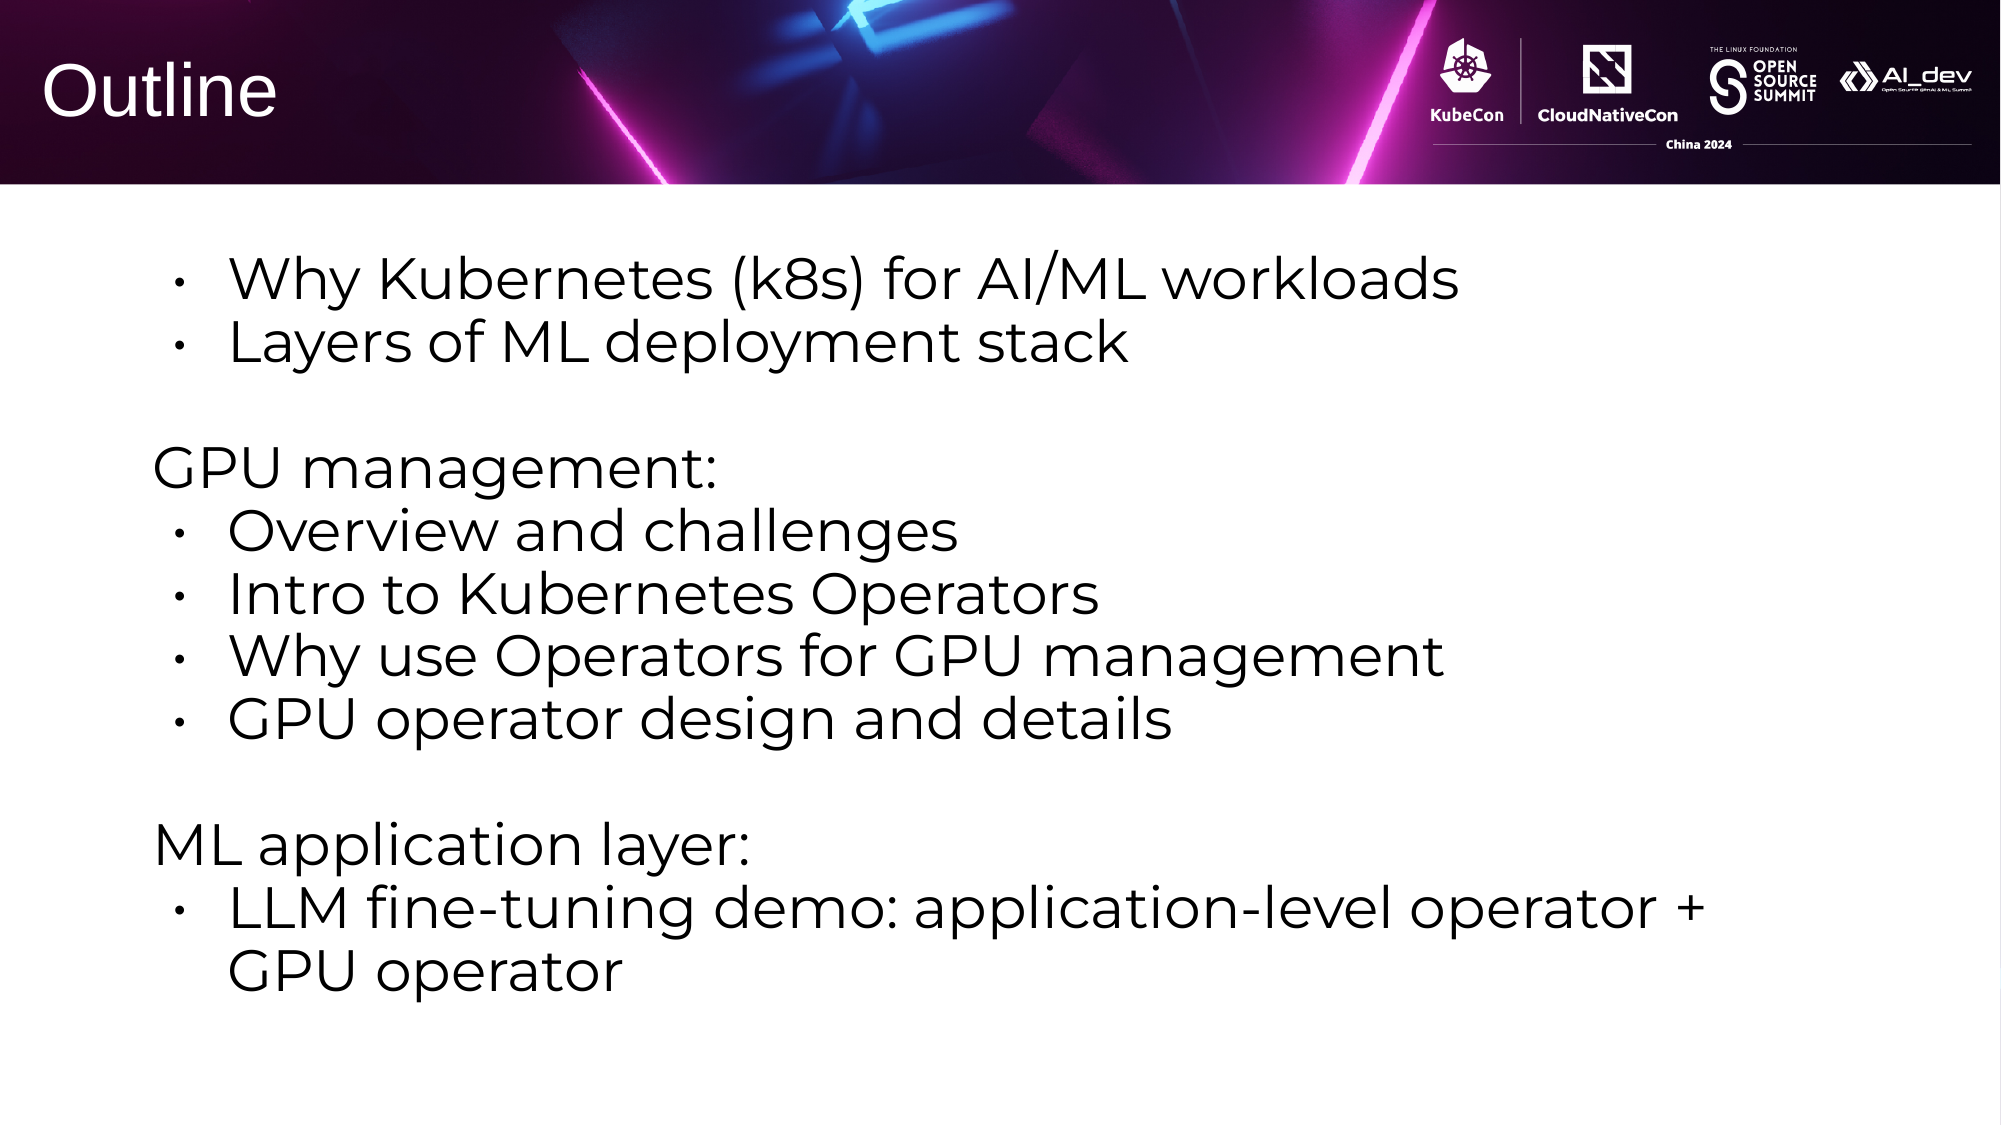

# Outline
Why Kubernetes (k8s) for AI/ML workloads
Layers of ML deployment stack

GPU management:
Overview and challenges
Intro to Kubernetes Operators
Why use Operators for GPU management
GPU operator design and details

ML application layer:
LLM fine-tuning demo: application-level operator + GPU operator